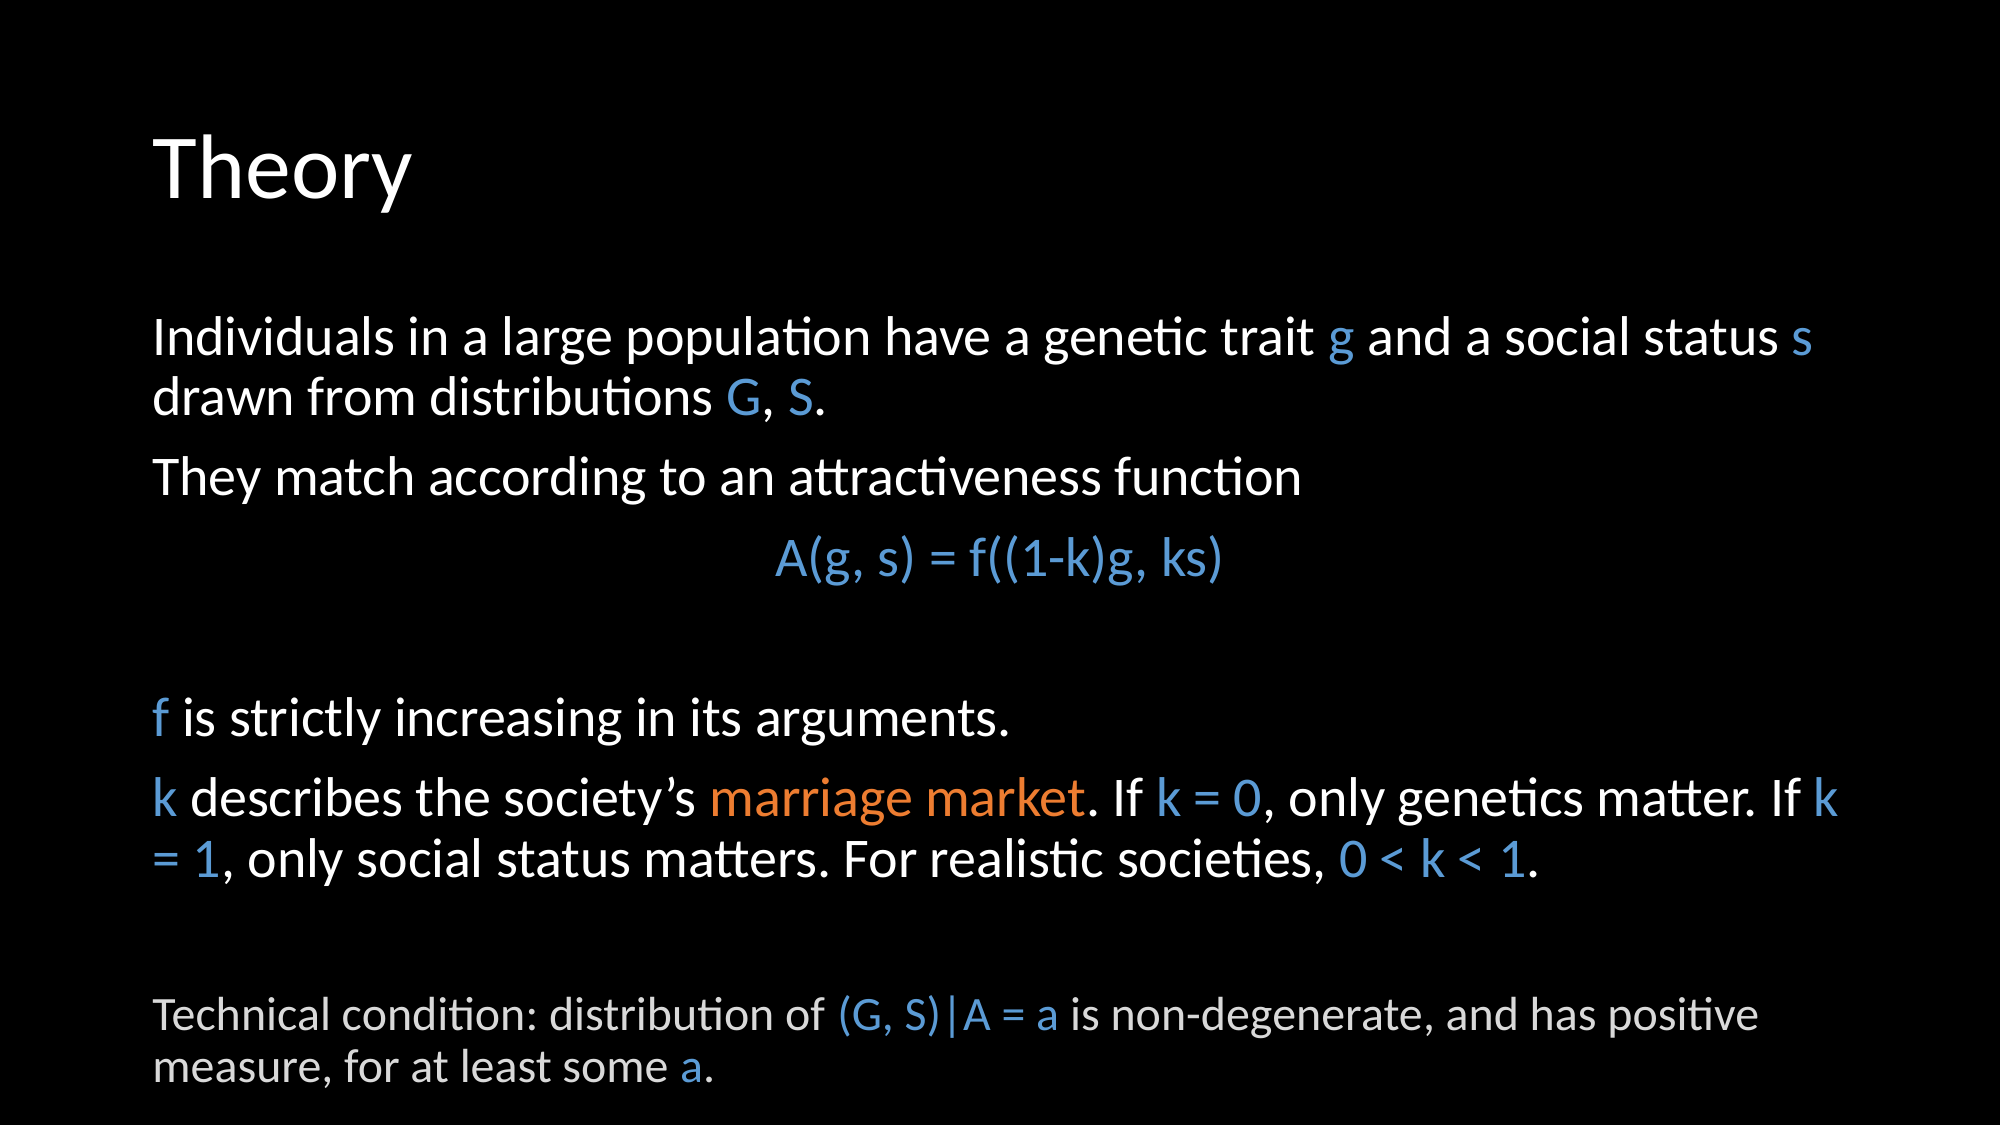

# Theory
Individuals in a large population have a genetic trait g and a social status s drawn from distributions G, S.
They match according to an attractiveness function
A(g, s) = f((1-k)g, ks)

f is strictly increasing in its arguments.
k describes the society’s marriage market. If k = 0, only genetics matter. If k = 1, only social status matters. For realistic societies, 0 < k < 1.

Technical condition: distribution of (G, S)|A = a is non-degenerate, and has positive measure, for at least some a.